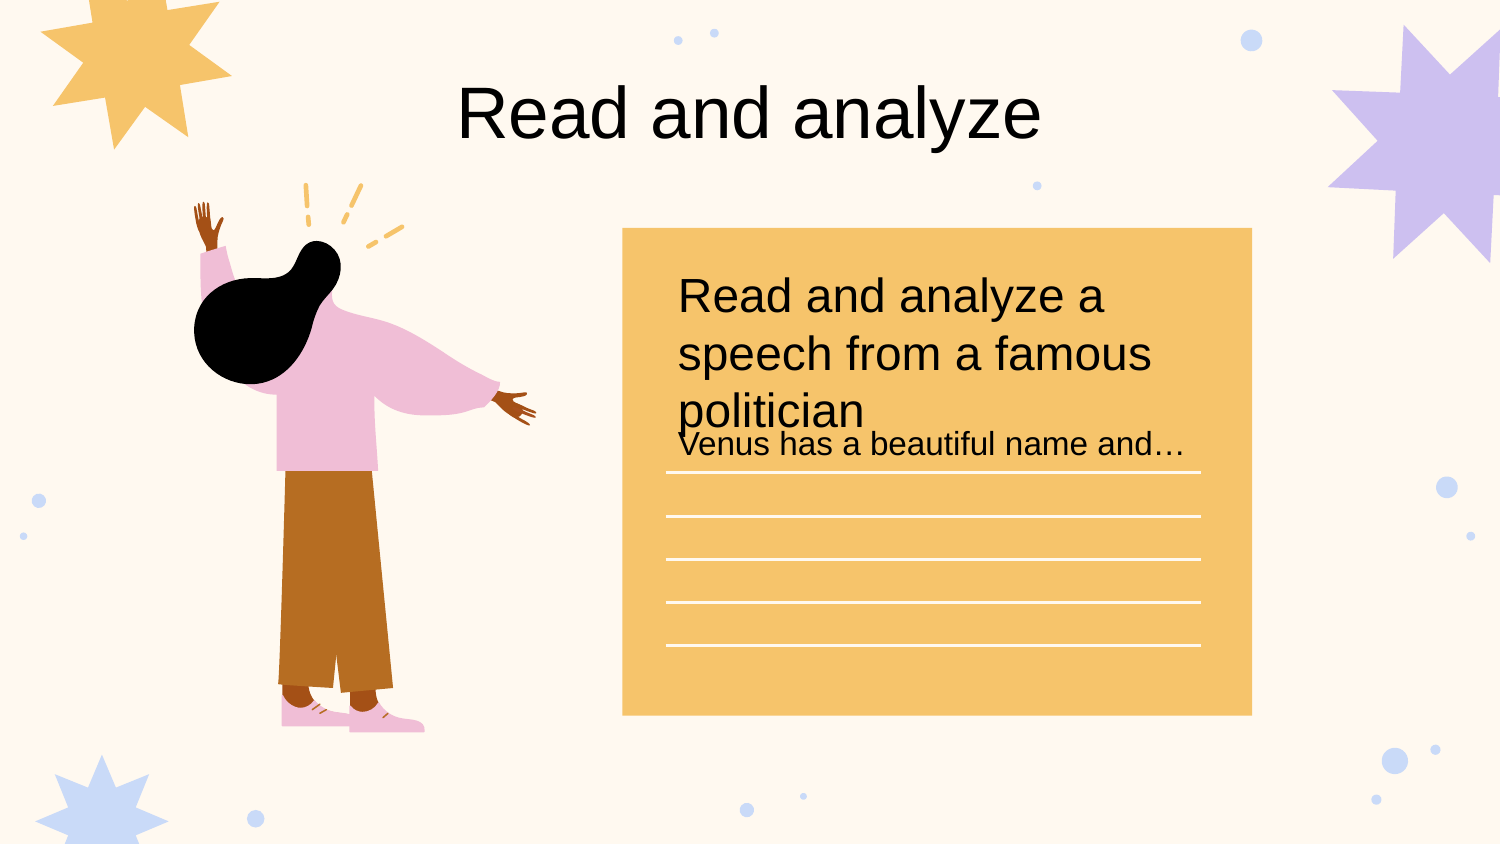

# Read and analyze

Read and analyze a speech from a famous politician
Venus has a beautiful name and…